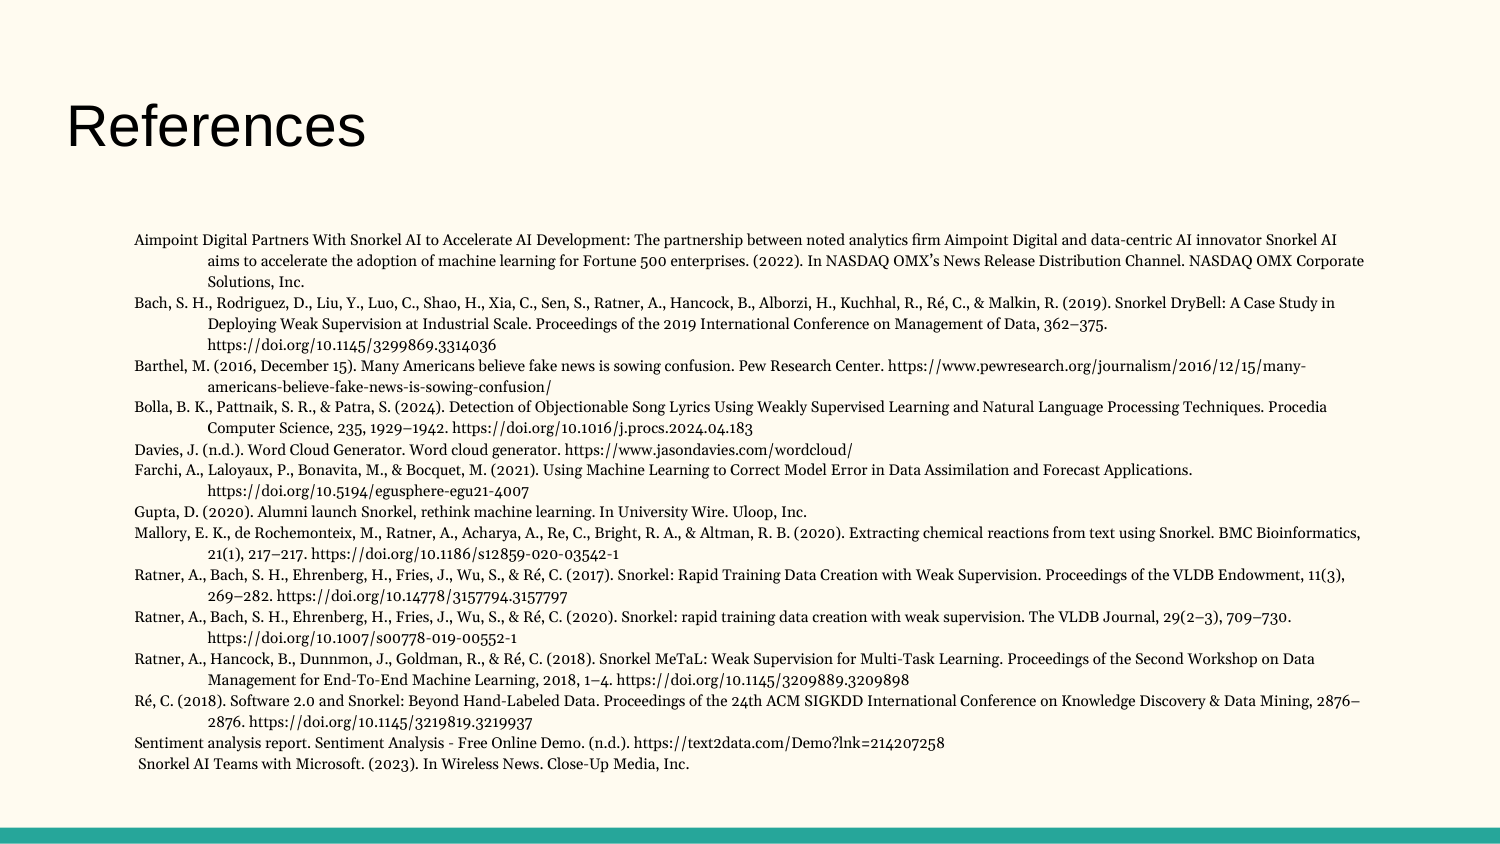

# References

Aimpoint Digital Partners With Snorkel AI to Accelerate AI Development: The partnership between noted analytics firm Aimpoint Digital and data-centric AI innovator Snorkel AI aims to accelerate the adoption of machine learning for Fortune 500 enterprises. (2022). In NASDAQ OMX’s News Release Distribution Channel. NASDAQ OMX Corporate Solutions, Inc.
Bach, S. H., Rodriguez, D., Liu, Y., Luo, C., Shao, H., Xia, C., Sen, S., Ratner, A., Hancock, B., Alborzi, H., Kuchhal, R., Ré, C., & Malkin, R. (2019). Snorkel DryBell: A Case Study in Deploying Weak Supervision at Industrial Scale. Proceedings of the 2019 International Conference on Management of Data, 362–375. https://doi.org/10.1145/3299869.3314036
Barthel, M. (2016, December 15). Many Americans believe fake news is sowing confusion. Pew Research Center. https://www.pewresearch.org/journalism/2016/12/15/many-americans-believe-fake-news-is-sowing-confusion/
Bolla, B. K., Pattnaik, S. R., & Patra, S. (2024). Detection of Objectionable Song Lyrics Using Weakly Supervised Learning and Natural Language Processing Techniques. Procedia Computer Science, 235, 1929–1942. https://doi.org/10.1016/j.procs.2024.04.183
Davies, J. (n.d.). Word Cloud Generator. Word cloud generator. https://www.jasondavies.com/wordcloud/
Farchi, A., Laloyaux, P., Bonavita, M., & Bocquet, M. (2021). Using Machine Learning to Correct Model Error in Data Assimilation and Forecast Applications. https://doi.org/10.5194/egusphere-egu21-4007
Gupta, D. (2020). Alumni launch Snorkel, rethink machine learning. In University Wire. Uloop, Inc.
Mallory, E. K., de Rochemonteix, M., Ratner, A., Acharya, A., Re, C., Bright, R. A., & Altman, R. B. (2020). Extracting chemical reactions from text using Snorkel. BMC Bioinformatics, 21(1), 217–217. https://doi.org/10.1186/s12859-020-03542-1
Ratner, A., Bach, S. H., Ehrenberg, H., Fries, J., Wu, S., & Ré, C. (2017). Snorkel: Rapid Training Data Creation with Weak Supervision. Proceedings of the VLDB Endowment, 11(3), 269–282. https://doi.org/10.14778/3157794.3157797
Ratner, A., Bach, S. H., Ehrenberg, H., Fries, J., Wu, S., & Ré, C. (2020). Snorkel: rapid training data creation with weak supervision. The VLDB Journal, 29(2–3), 709–730. https://doi.org/10.1007/s00778-019-00552-1
Ratner, A., Hancock, B., Dunnmon, J., Goldman, R., & Ré, C. (2018). Snorkel MeTaL: Weak Supervision for Multi-Task Learning. Proceedings of the Second Workshop on Data Management for End-To-End Machine Learning, 2018, 1–4. https://doi.org/10.1145/3209889.3209898
Ré, C. (2018). Software 2.0 and Snorkel: Beyond Hand-Labeled Data. Proceedings of the 24th ACM SIGKDD International Conference on Knowledge Discovery & Data Mining, 2876–2876. https://doi.org/10.1145/3219819.3219937
Sentiment analysis report. Sentiment Analysis - Free Online Demo. (n.d.). https://text2data.com/Demo?lnk=214207258
 Snorkel AI Teams with Microsoft. (2023). In Wireless News. Close-Up Media, Inc.